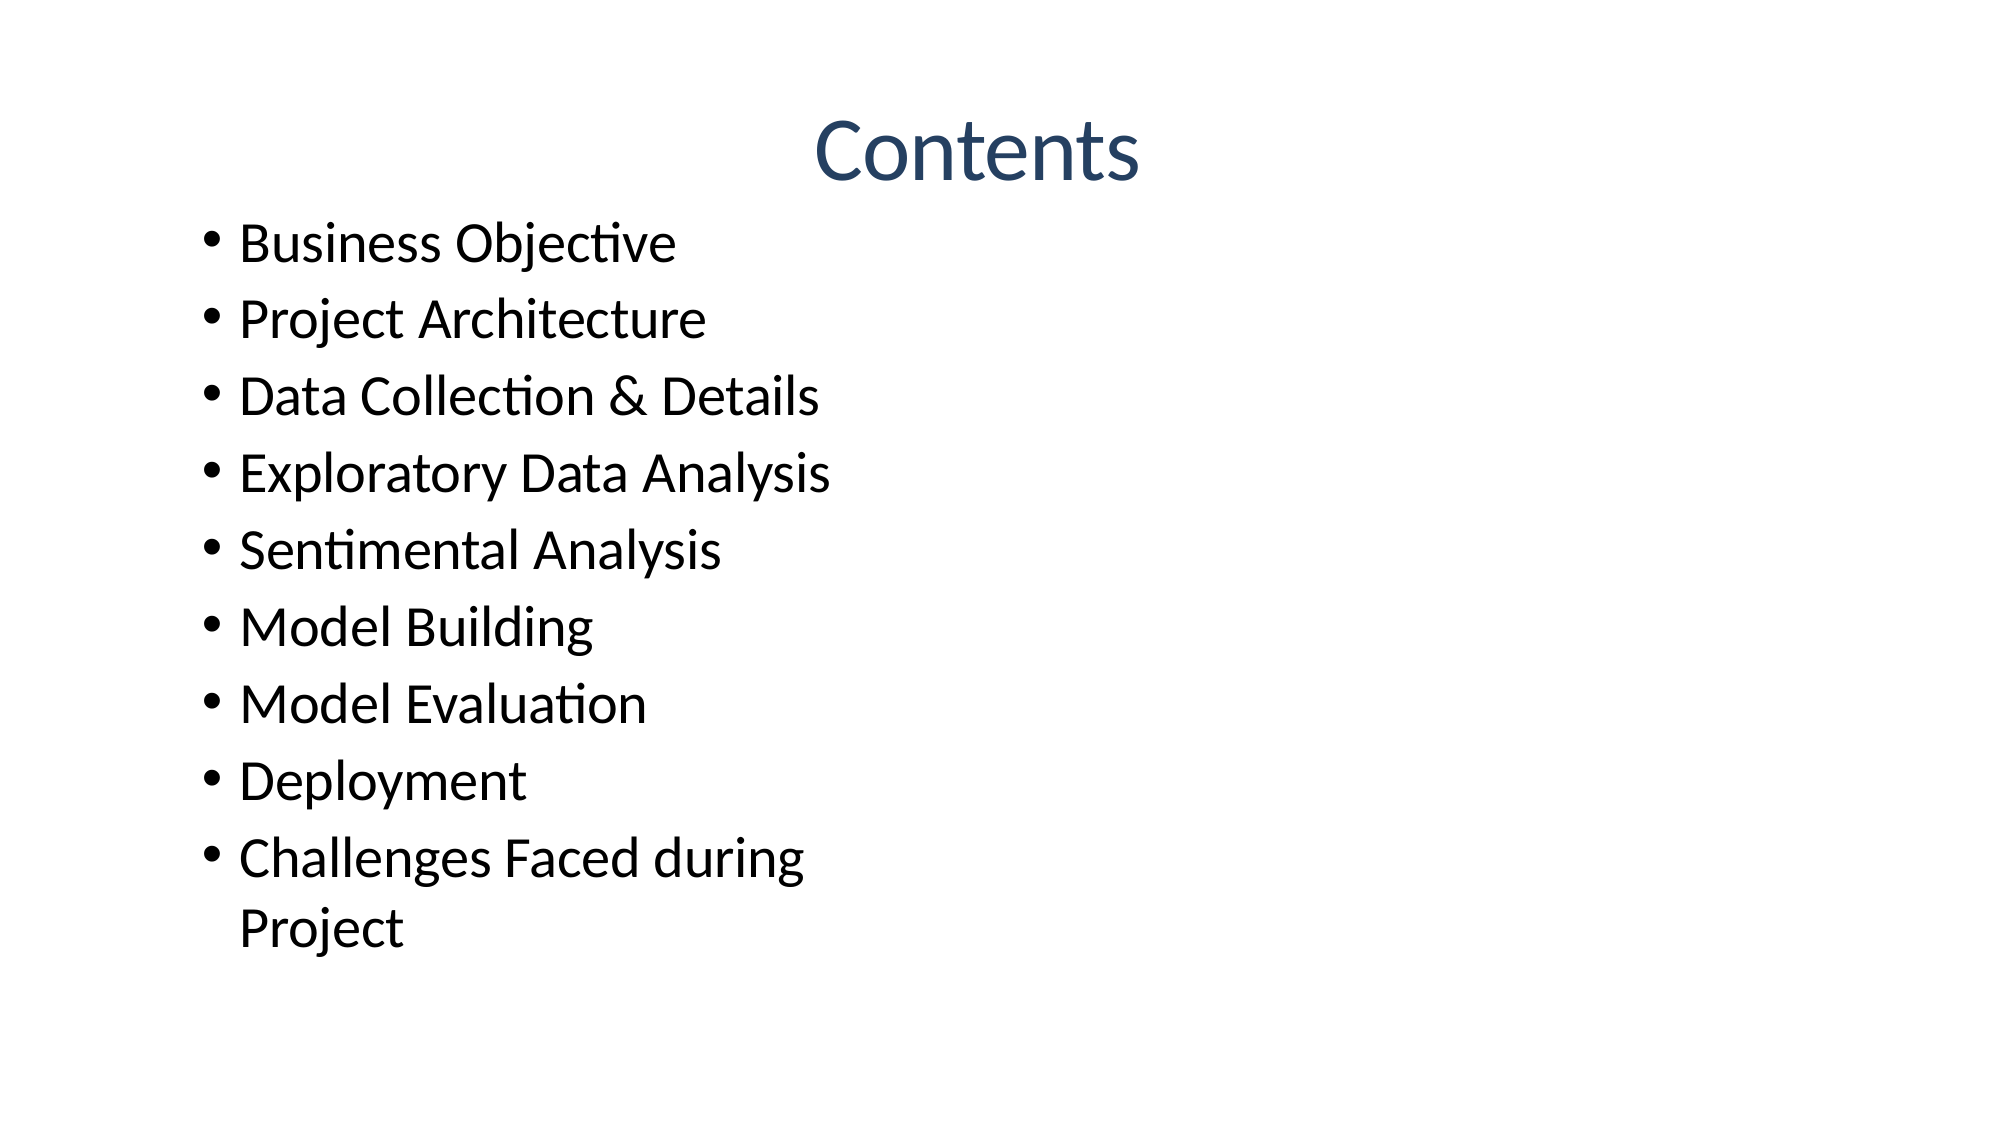

# Contents
Business Objective
Project Architecture
Data Collection & Details
Exploratory Data Analysis
Sentimental Analysis
Model Building
Model Evaluation
Deployment
Challenges Faced during Project